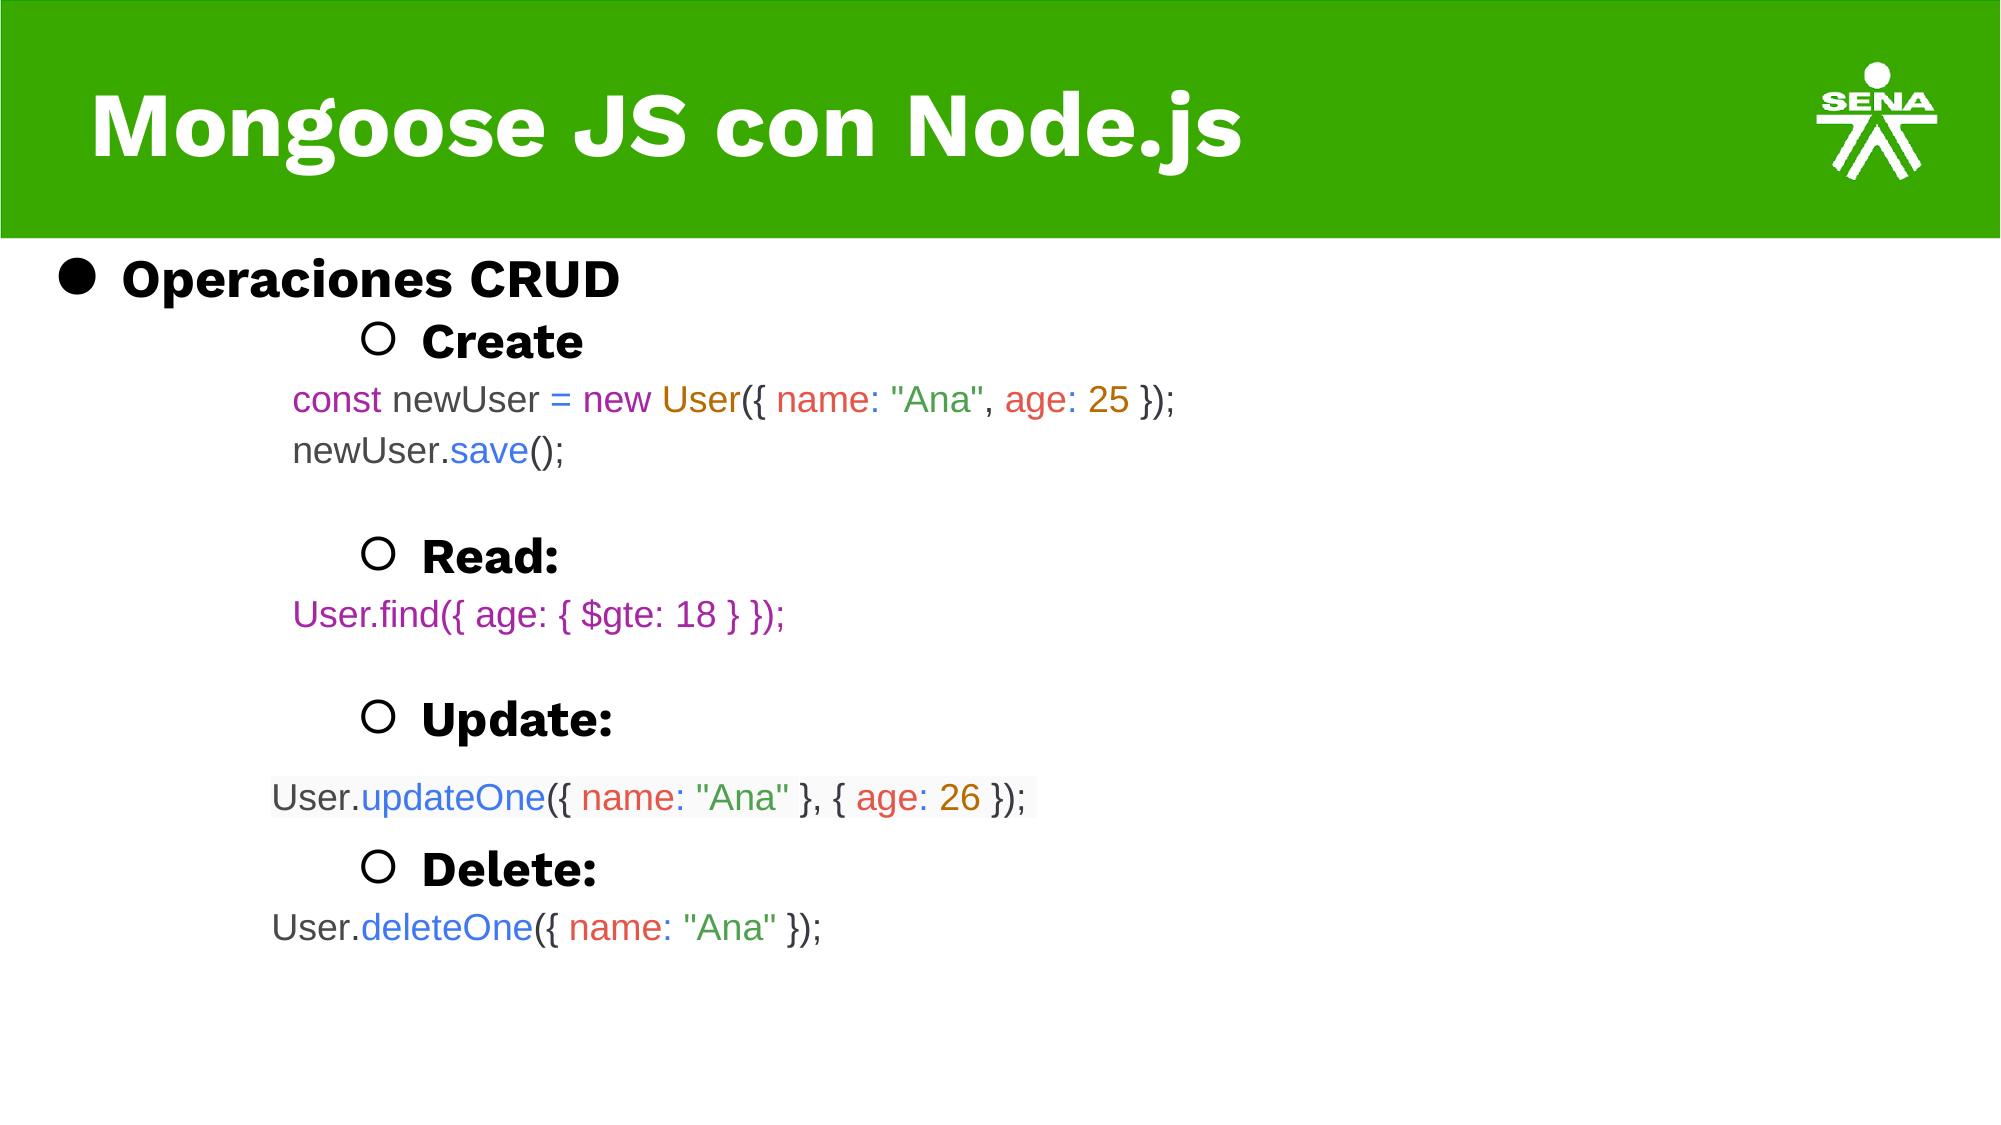

# Mongoose JS con Node.js
Operaciones CRUD
Create
const newUser = new User({ name: "Ana", age: 25 });
newUser.save();

Read:
User.find({ age: { $gte: 18 } });

Update:
User.updateOne({ name: "Ana" }, { age: 26 });
Delete:
User.deleteOne({ name: "Ana" });